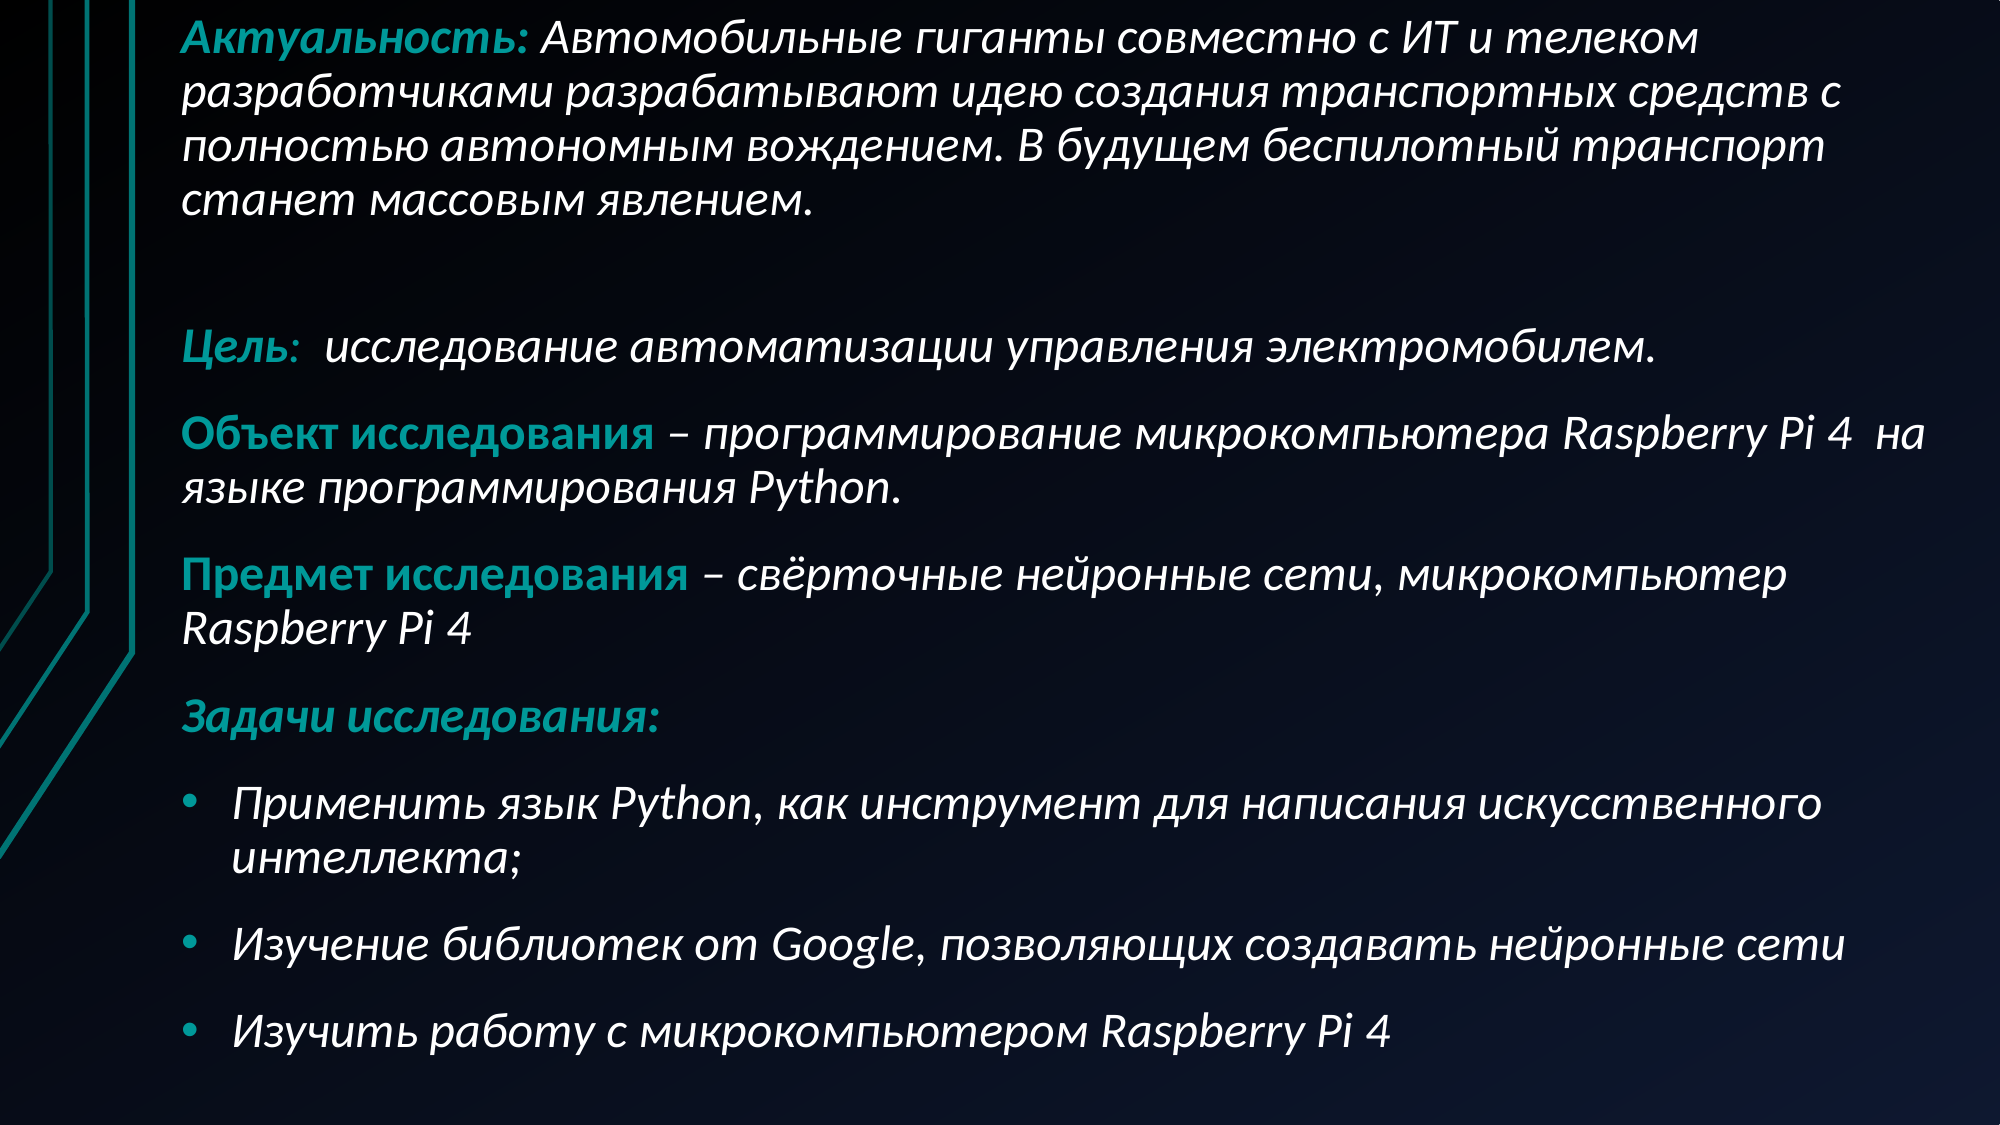

Актуальность: Автомобильные гиганты совместно с ИТ и телеком разработчиками разрабатывают идею создания транспортных средств с полностью автономным вождением. В будущем беспилотный транспорт станет массовым явлением.
Цель:  исследование автоматизации управления электромобилем.
Объект исследования – программирование микрокомпьютера Raspberry Pi 4  на языке программирования Python.
Предмет исследования – свёрточные нейронные сети, микрокомпьютер Raspberry Pi 4
Задачи исследования:
Применить язык Python, как инструмент для написания искусственного интеллекта;
Изучение библиотек от Google, позволяющих создавать нейронные сети
Изучить работу с микрокомпьютером Raspberry Pi 4